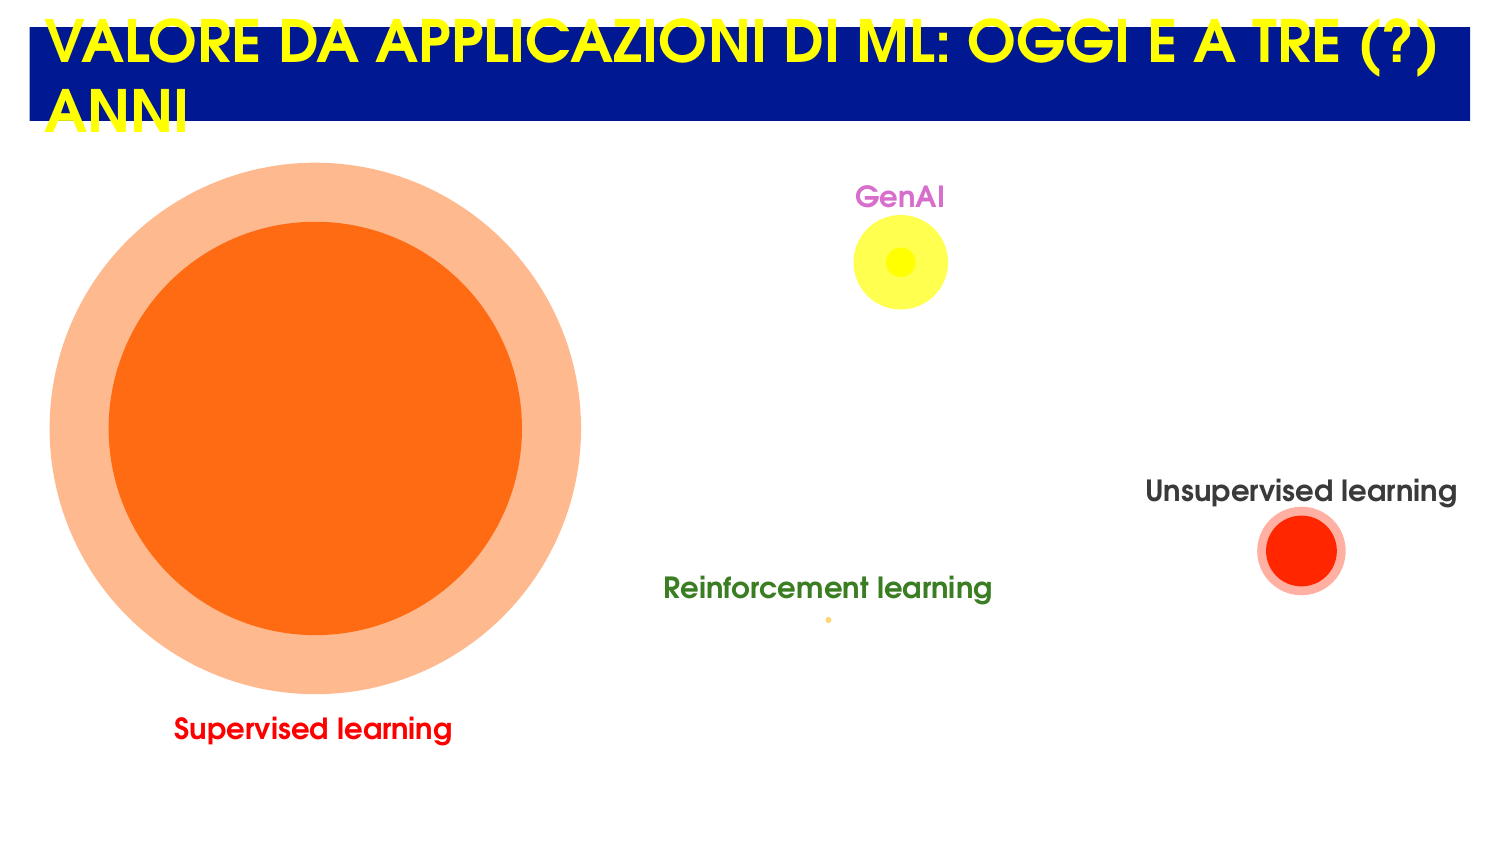

# Valore da applicazioni di ML: oggi e a tre (?) anni

GenAI

Unsupervised learning

Reinforcement learning

Supervised learning